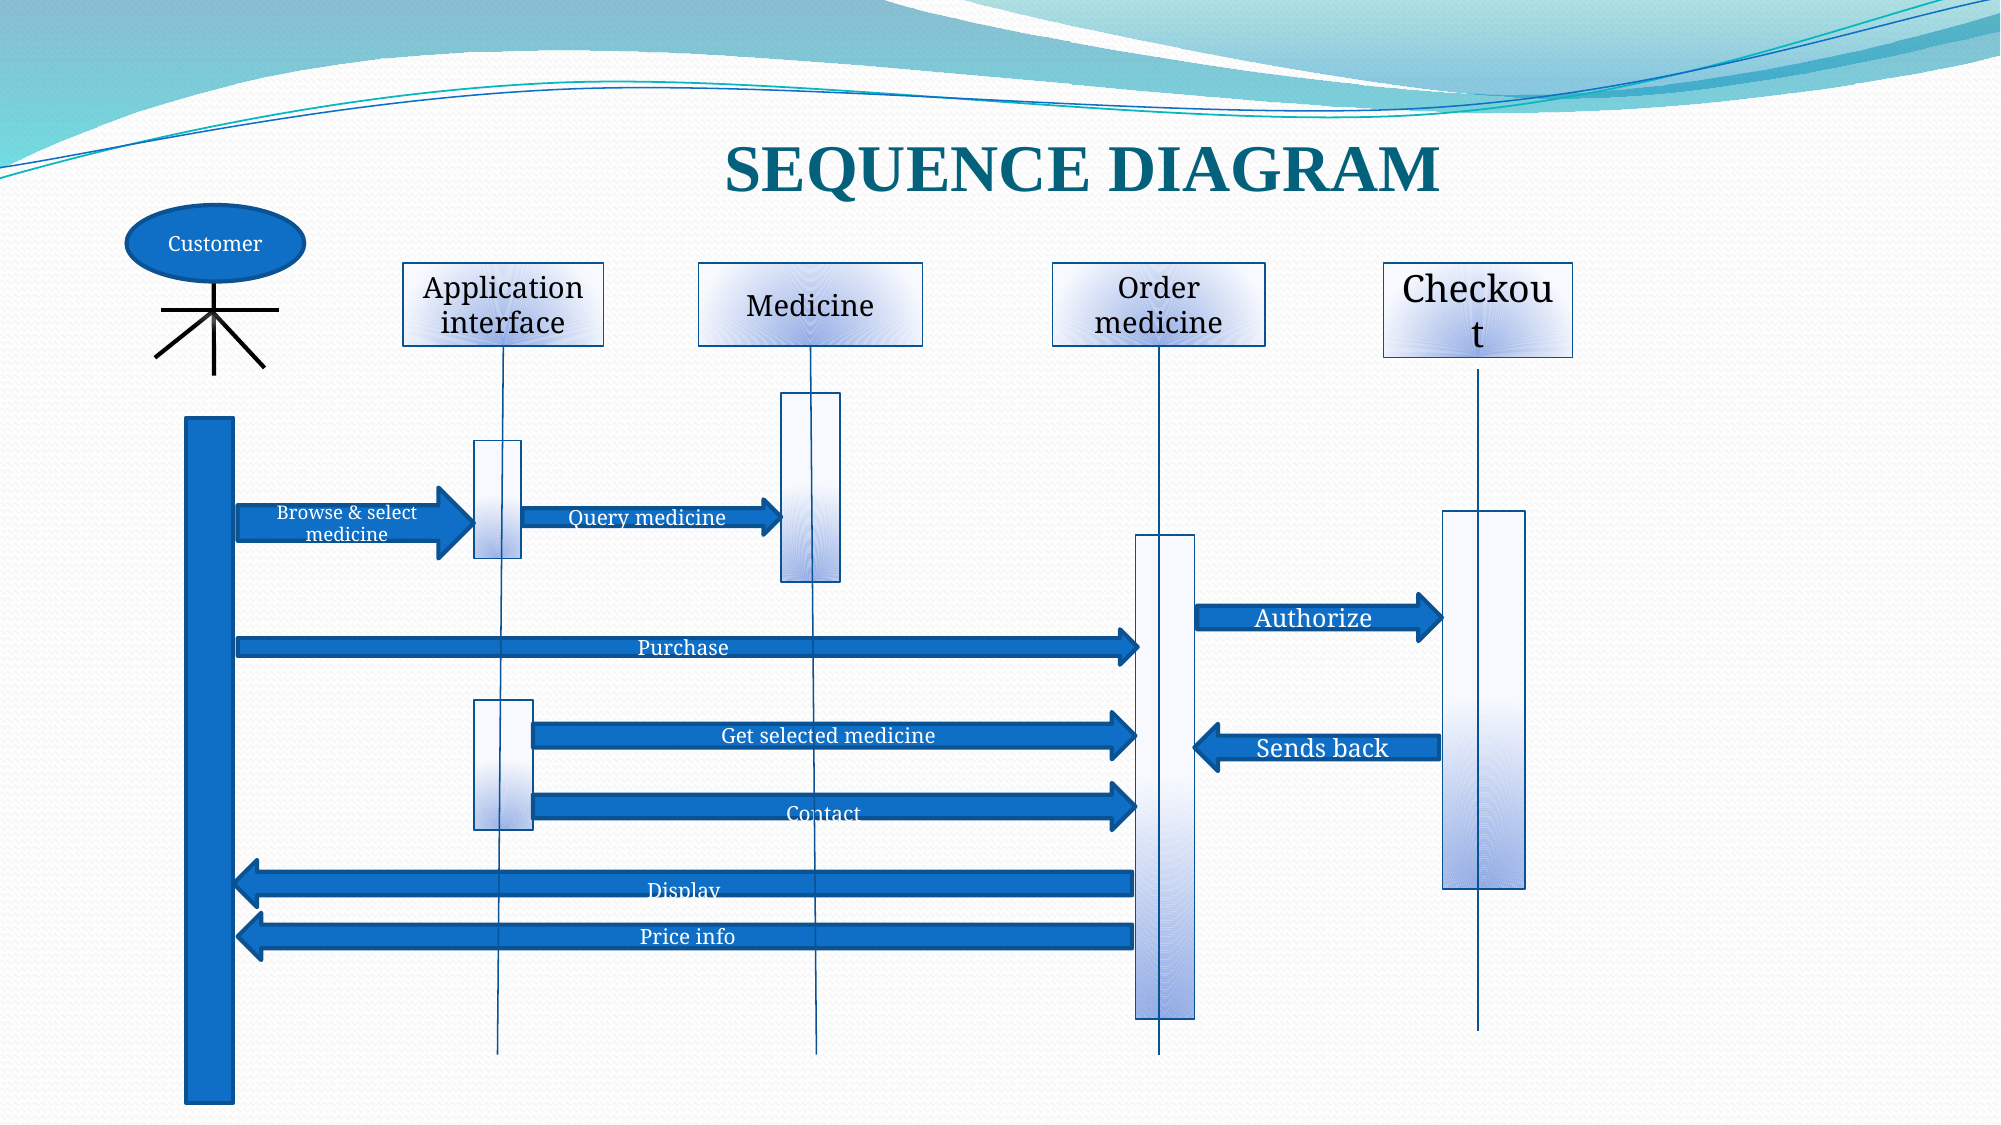

# SEQUENCE DIAGRAM
Customer
Application interface
Medicine
Order
medicine
Checkout

Browse & select medicine
Query medicine

Authorize
Purchase

Get selected medicine
Sends back
Contact
Display
Price info